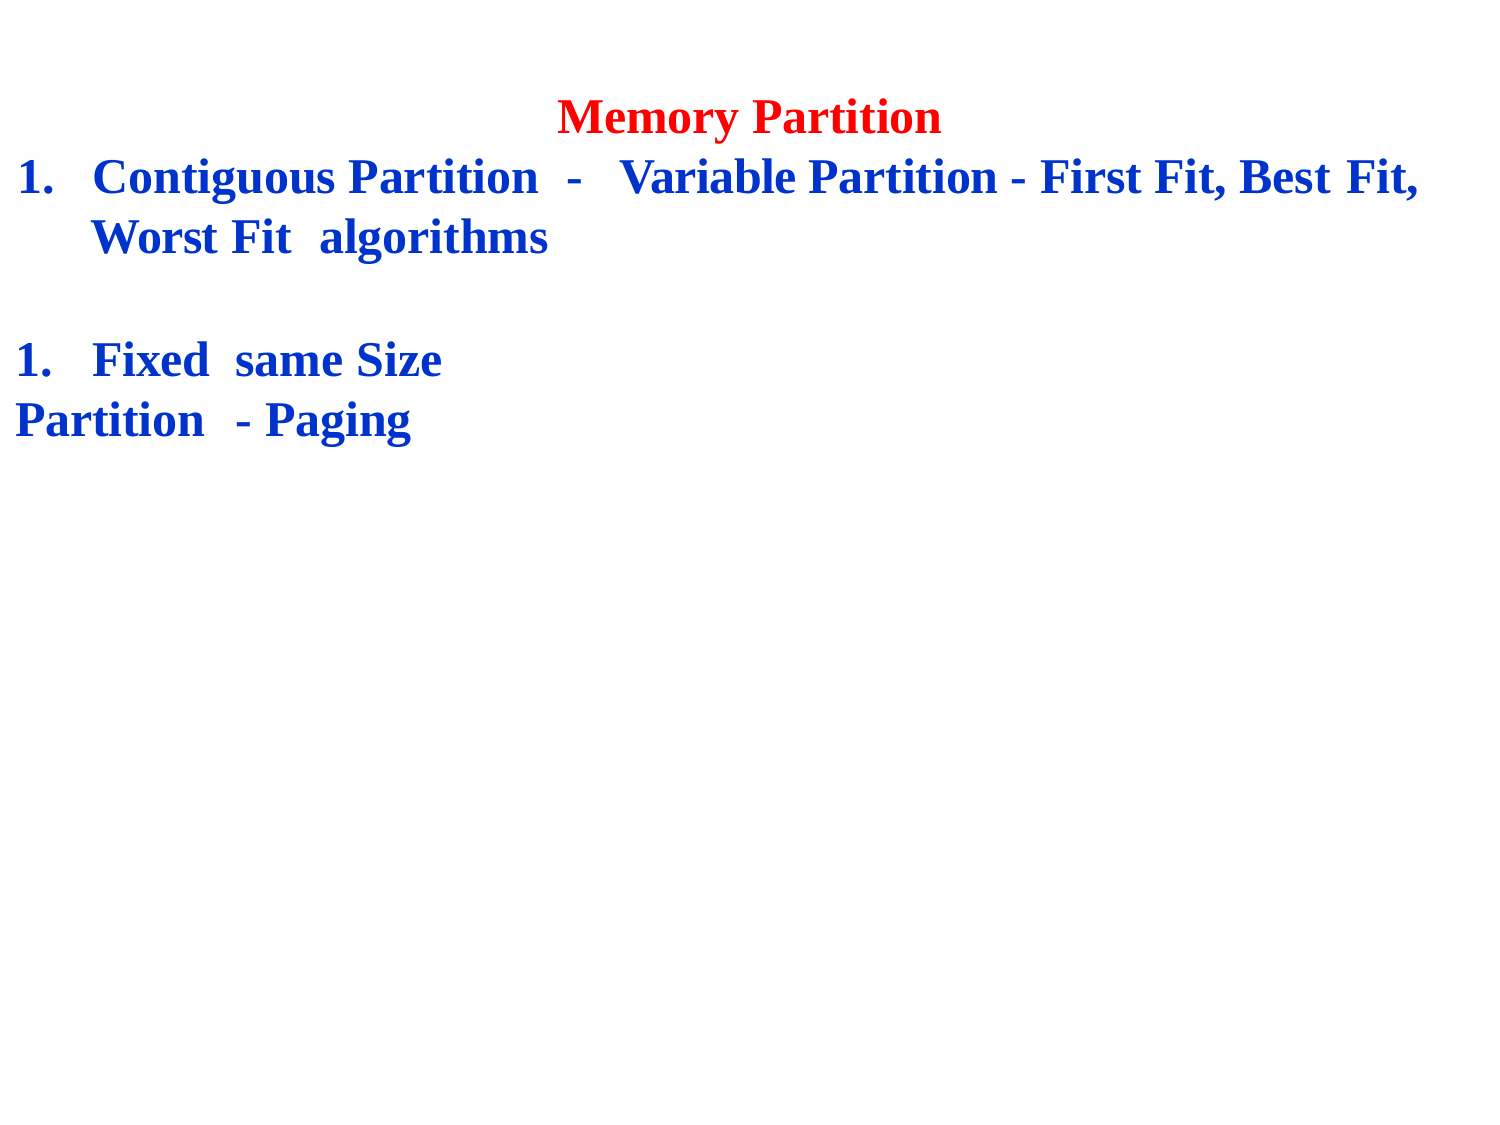

Memory Partition
1.	Contiguous Partition	-	Variable Partition - First Fit, Best Fit,
Worst Fit	algorithms

1.	Fixed	same Size Partition	- Paging